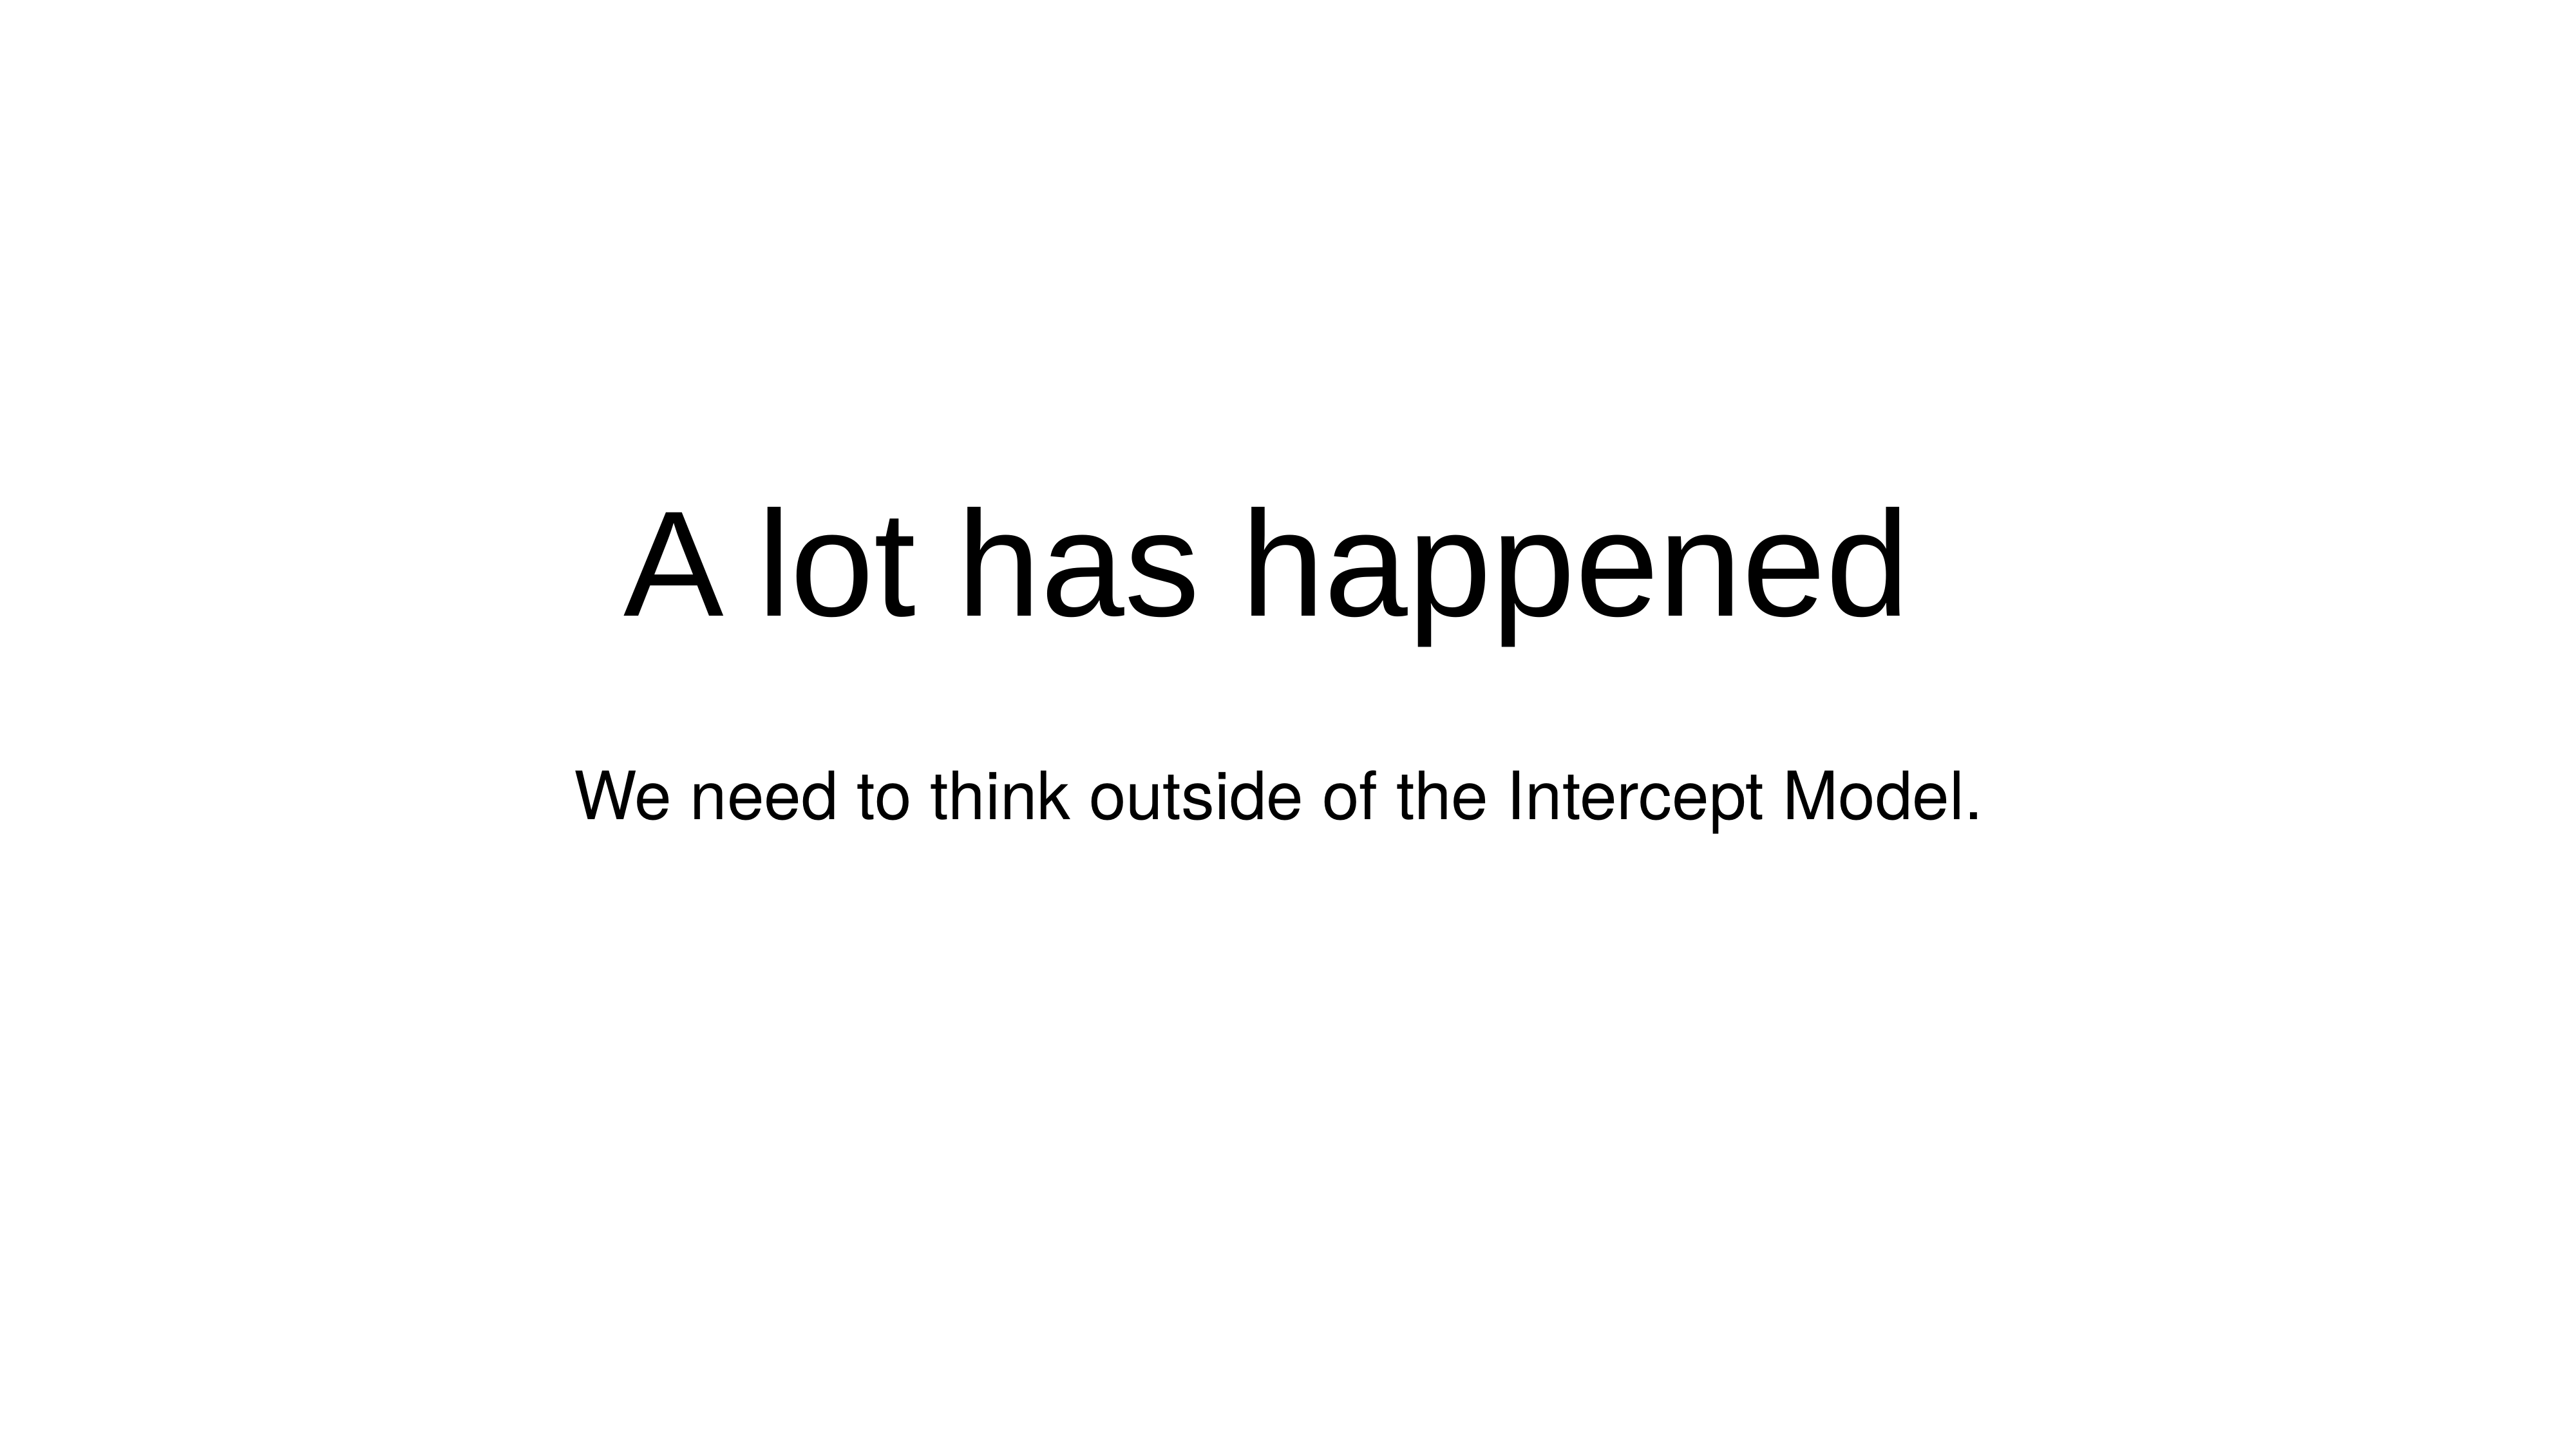

# A lot has happened
We need to think outside of the Intercept Model.